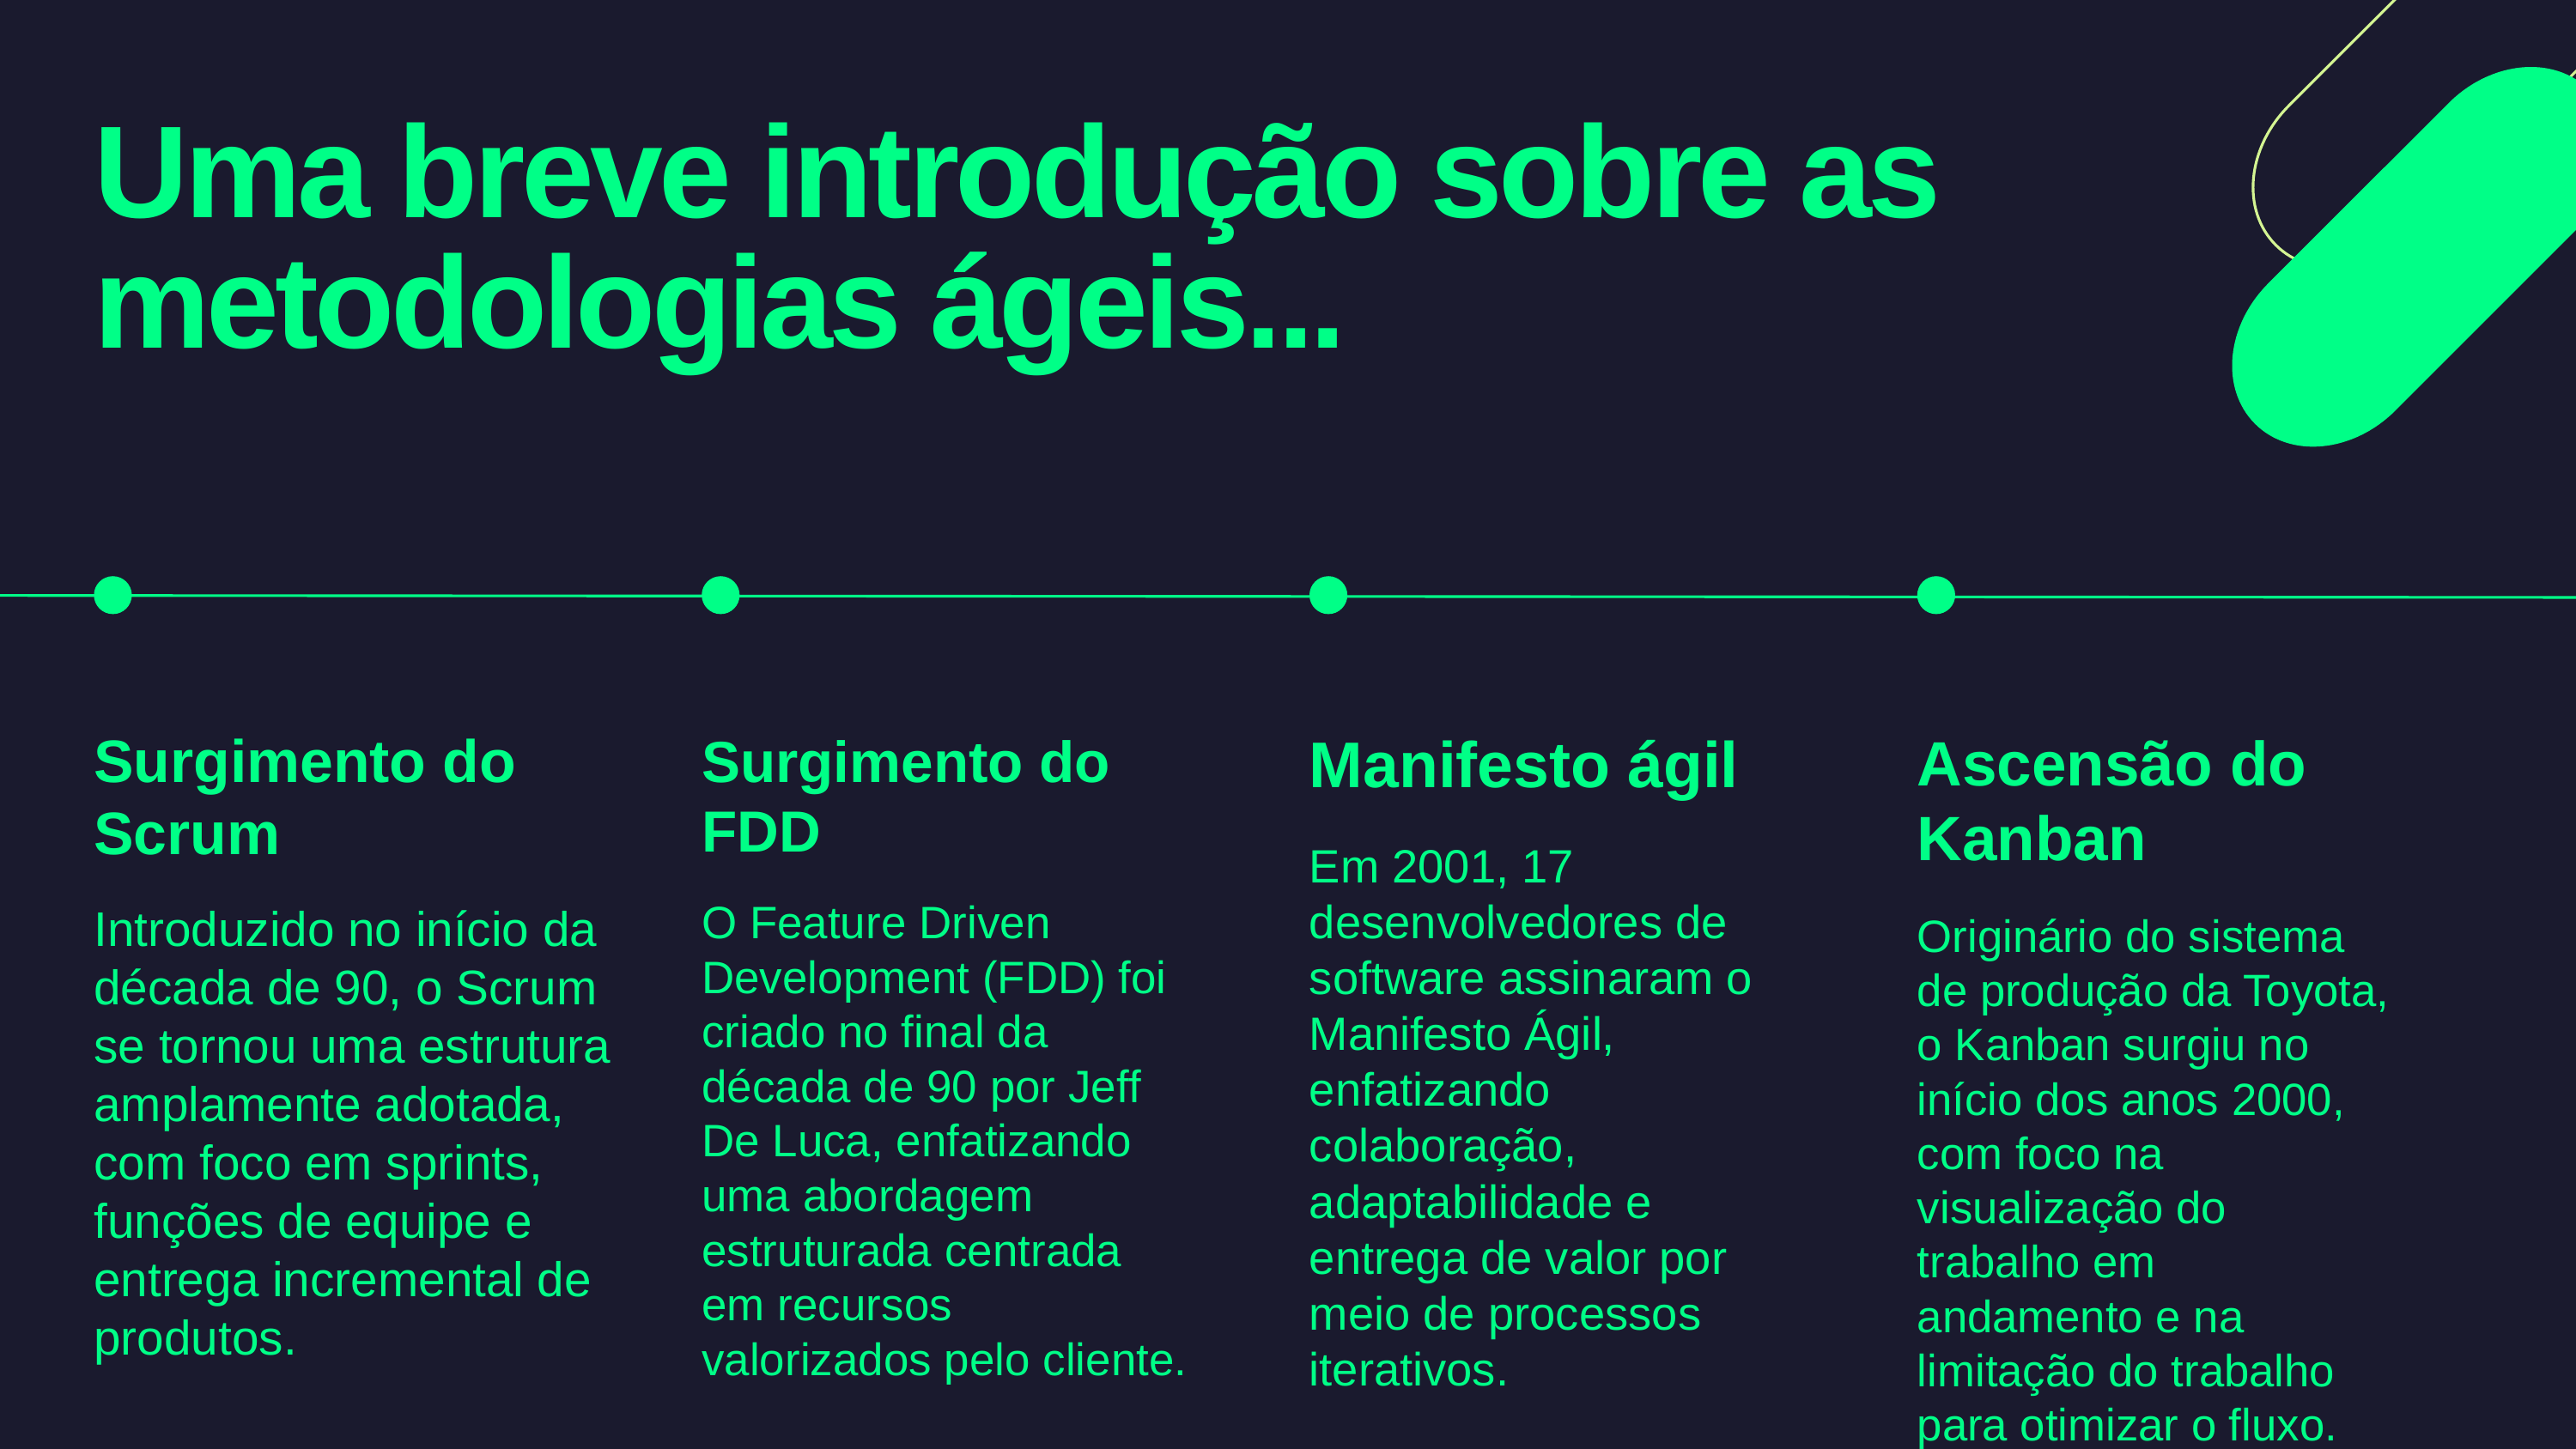

Uma breve introdução sobre as metodologias ágeis...

Surgimento do Scrum
Introduzido no início da década de 90, o Scrum se tornou uma estrutura amplamente adotada, com foco em sprints, funções de equipe e entrega incremental de produtos.
Surgimento do FDD
O Feature Driven Development (FDD) foi criado no final da década de 90 por Jeff De Luca, enfatizando uma abordagem estruturada centrada em recursos valorizados pelo cliente.

Manifesto ágil
Em 2001, 17 desenvolvedores de software assinaram o Manifesto Ágil, enfatizando colaboração, adaptabilidade e entrega de valor por meio de processos iterativos.
Ascensão do Kanban
Originário do sistema de produção da Toyota, o Kanban surgiu no início dos anos 2000, com foco na visualização do trabalho em andamento e na limitação do trabalho para otimizar o fluxo.